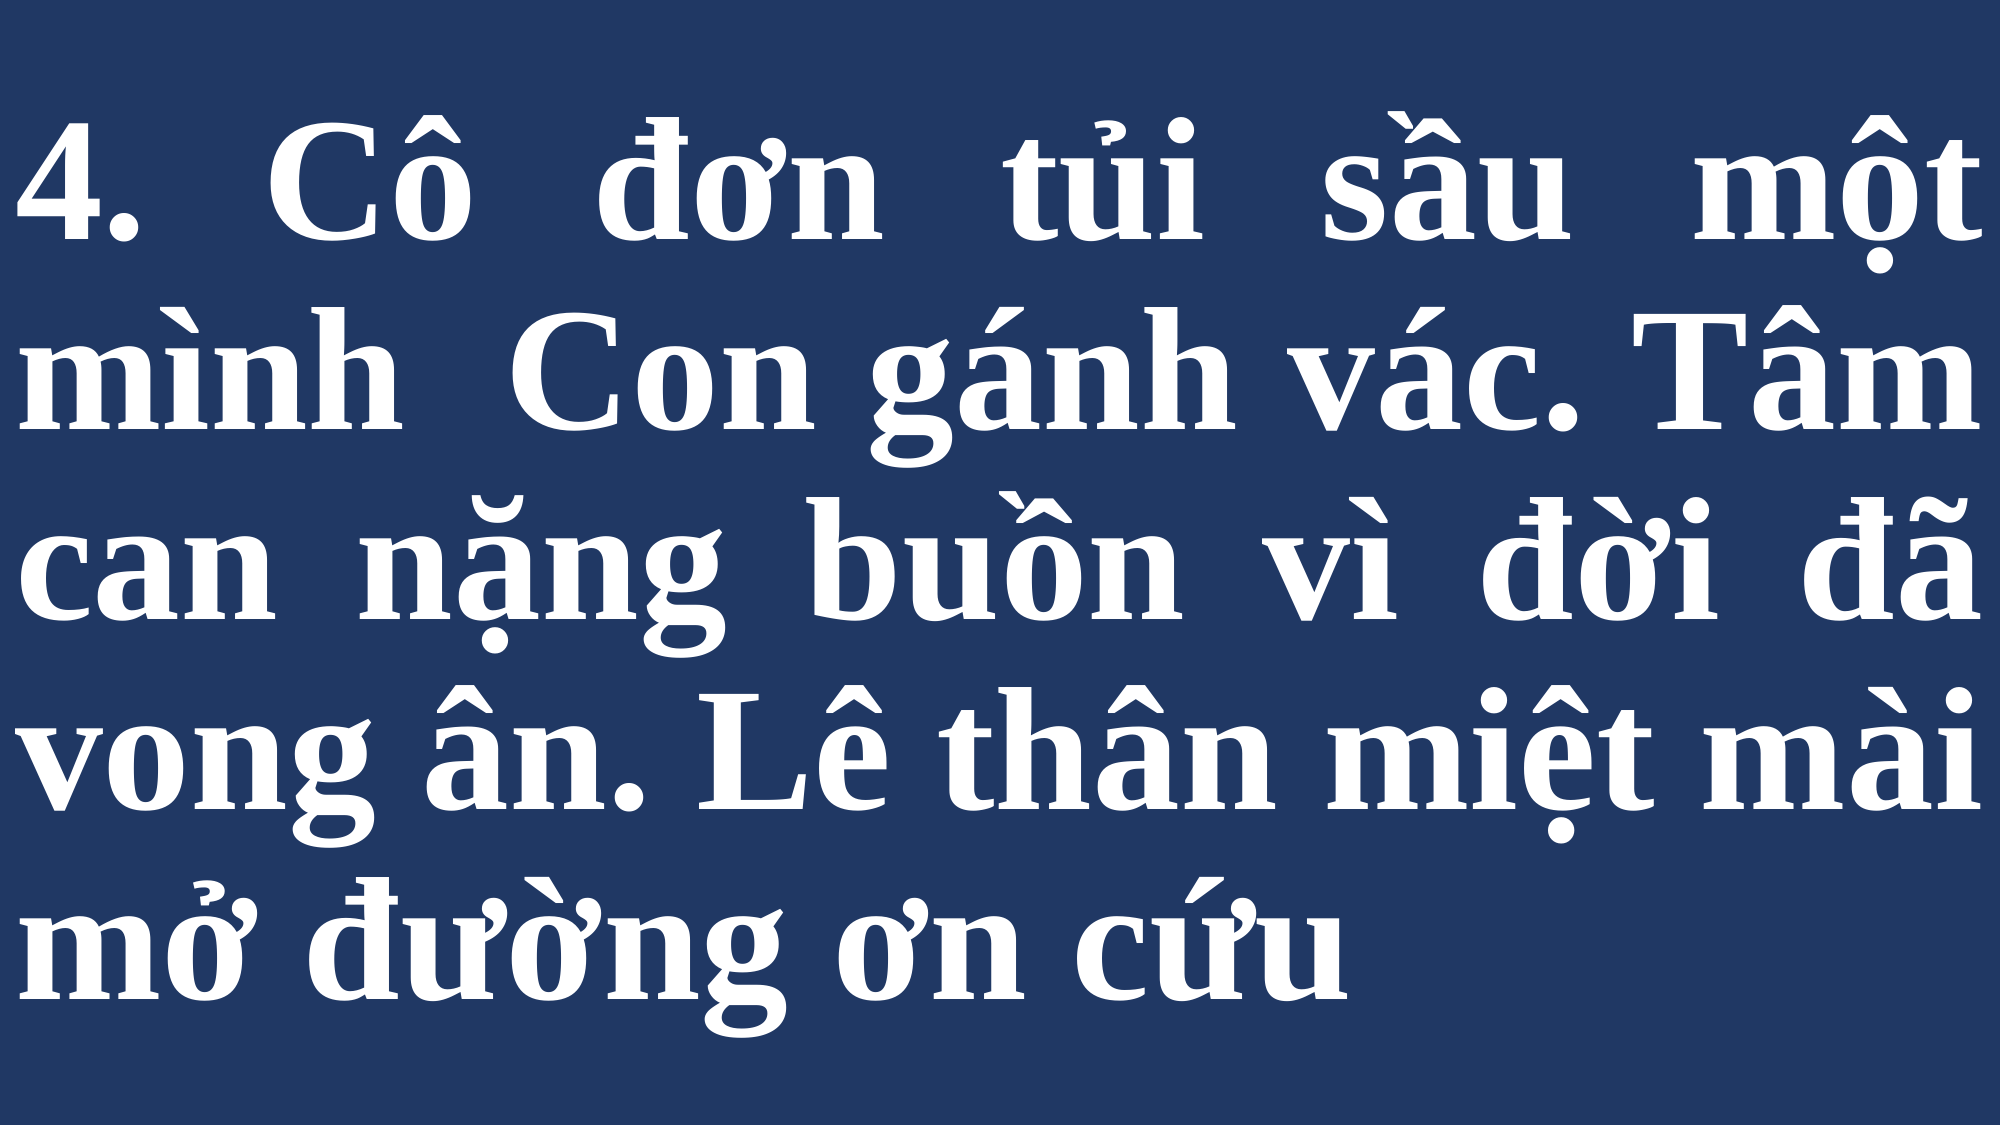

# 4. Cô đơn tủi sầu một mình  Con gánh vác. Tâm can nặng buồn vì đời đã vong ân. Lê thân miệt mài mở đường ơn cứu